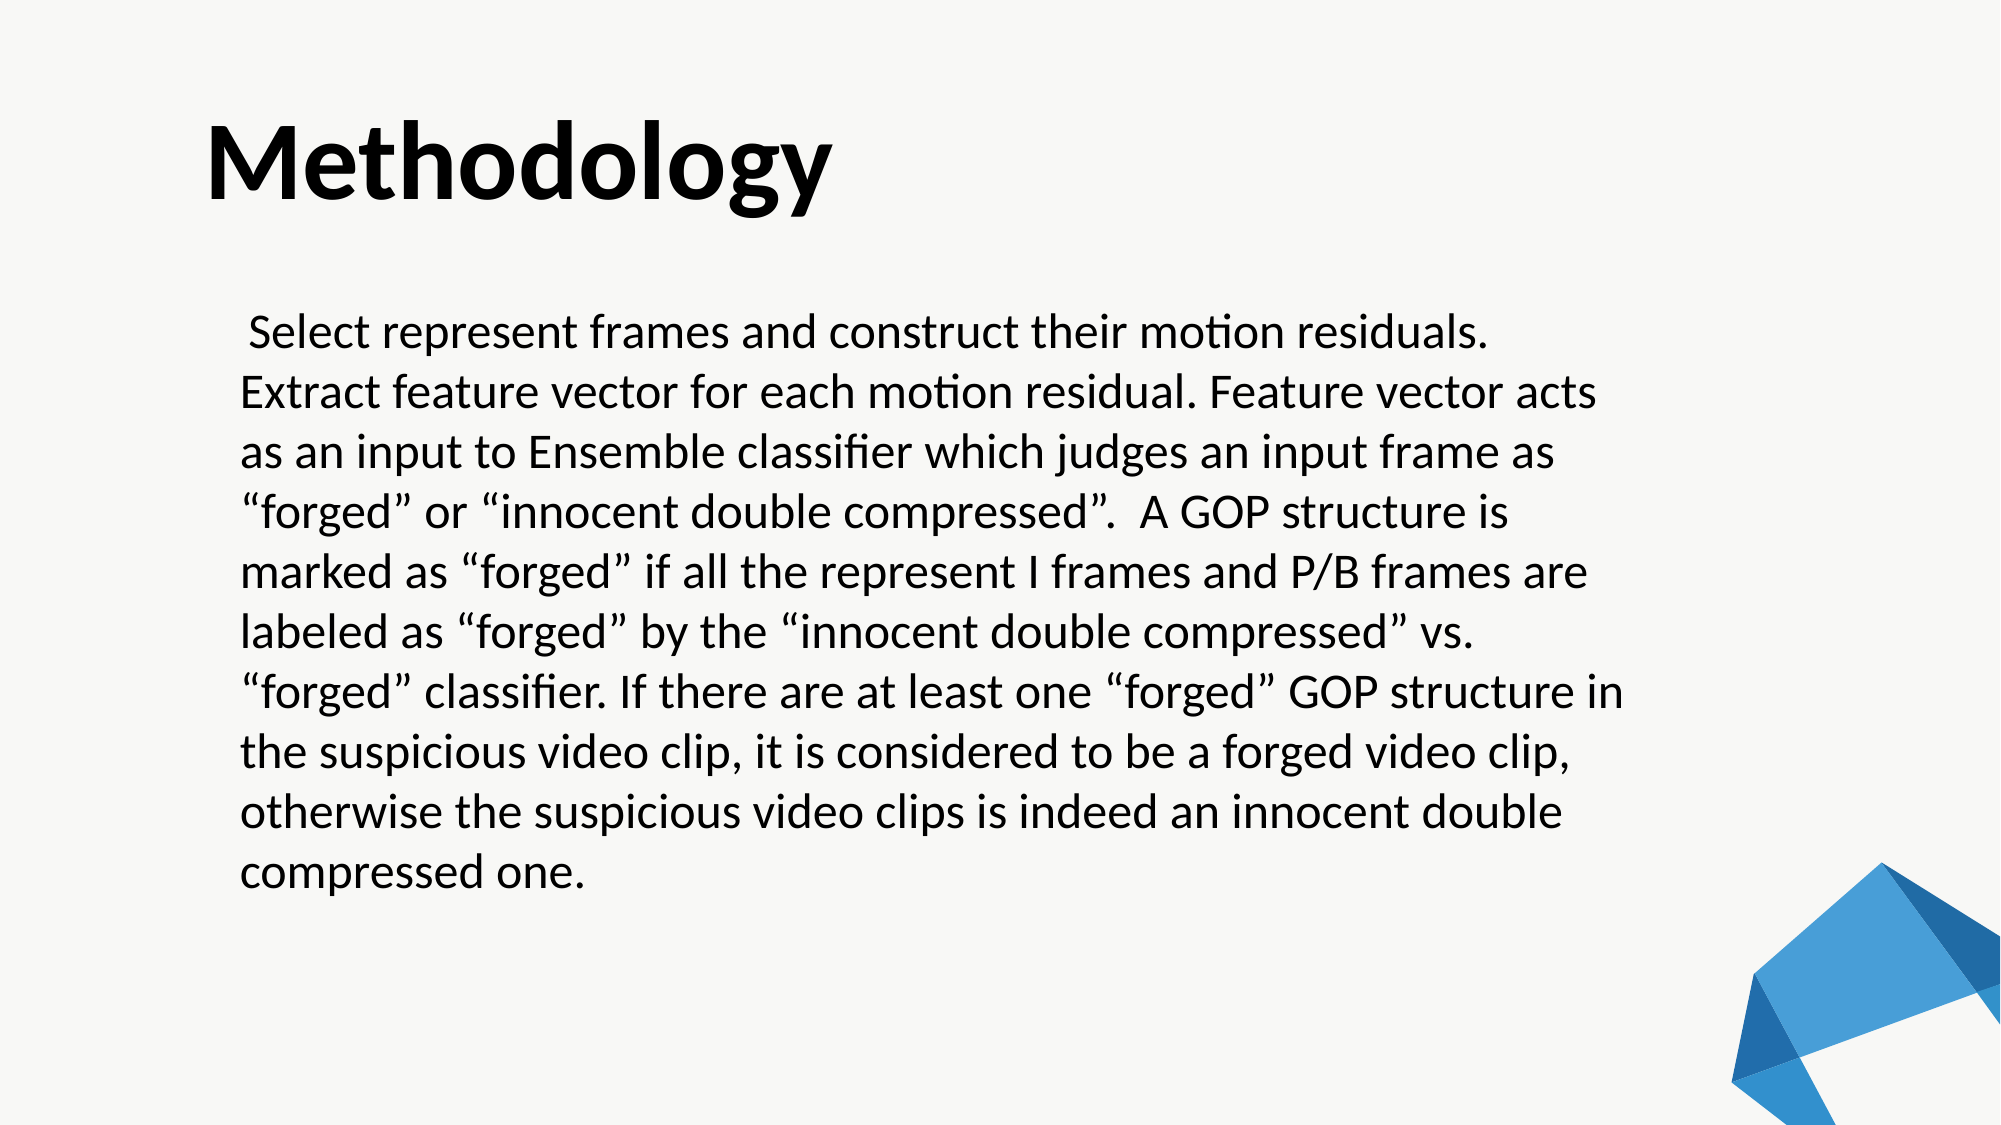

Methodology
 Select represent frames and construct their motion residuals. Extract feature vector for each motion residual. Feature vector acts as an input to Ensemble classifier which judges an input frame as “forged” or “innocent double compressed”.  A GOP structure is marked as “forged” if all the represent I frames and P/B frames are labeled as “forged” by the “innocent double compressed” vs. “forged” classifier. If there are at least one “forged” GOP structure in the suspicious video clip, it is considered to be a forged video clip, otherwise the suspicious video clips is indeed an innocent double compressed one.